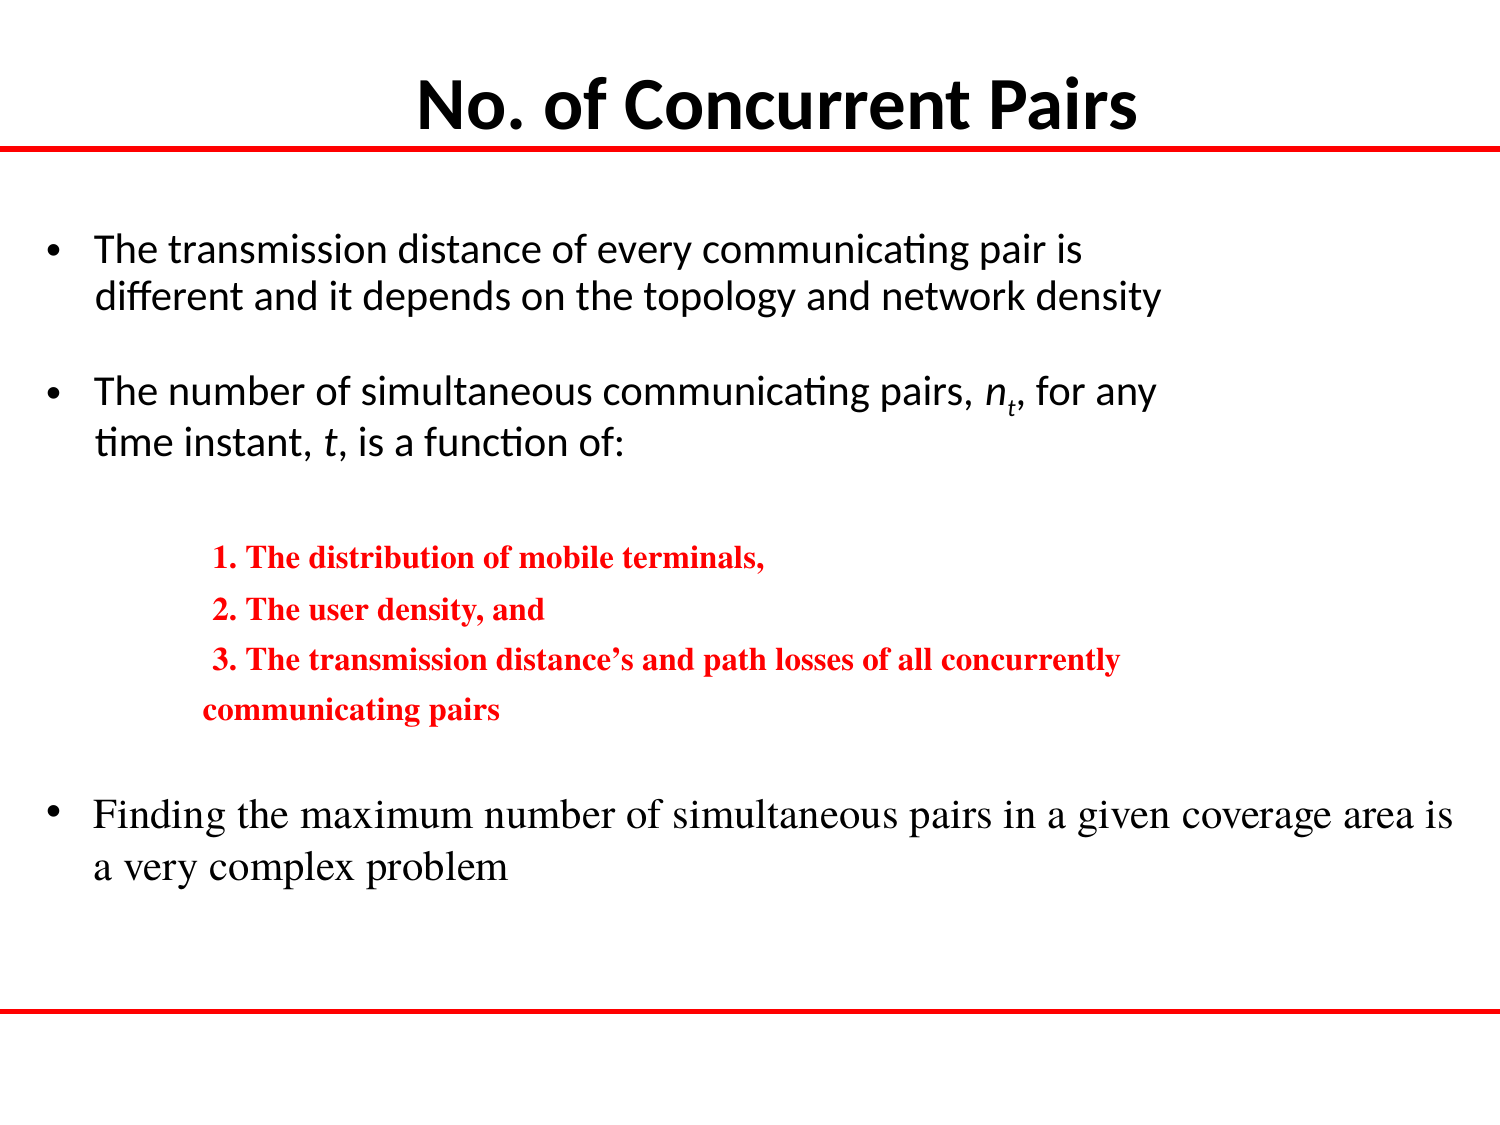

No. of Concurrent Pairs
The transmission distance of every communicating pair is
     different and it depends on the topology and network density

The number of simultaneous communicating pairs, nt, for any
     time instant, t, is a function of:

       	1. The distribution of mobile terminals,
        	2. The user density, and
        	3. The transmission distance’s and path losses of all concurrently
                   communicating pairs

Finding the maximum number of simultaneous pairs in a given coverage area is a very complex problem